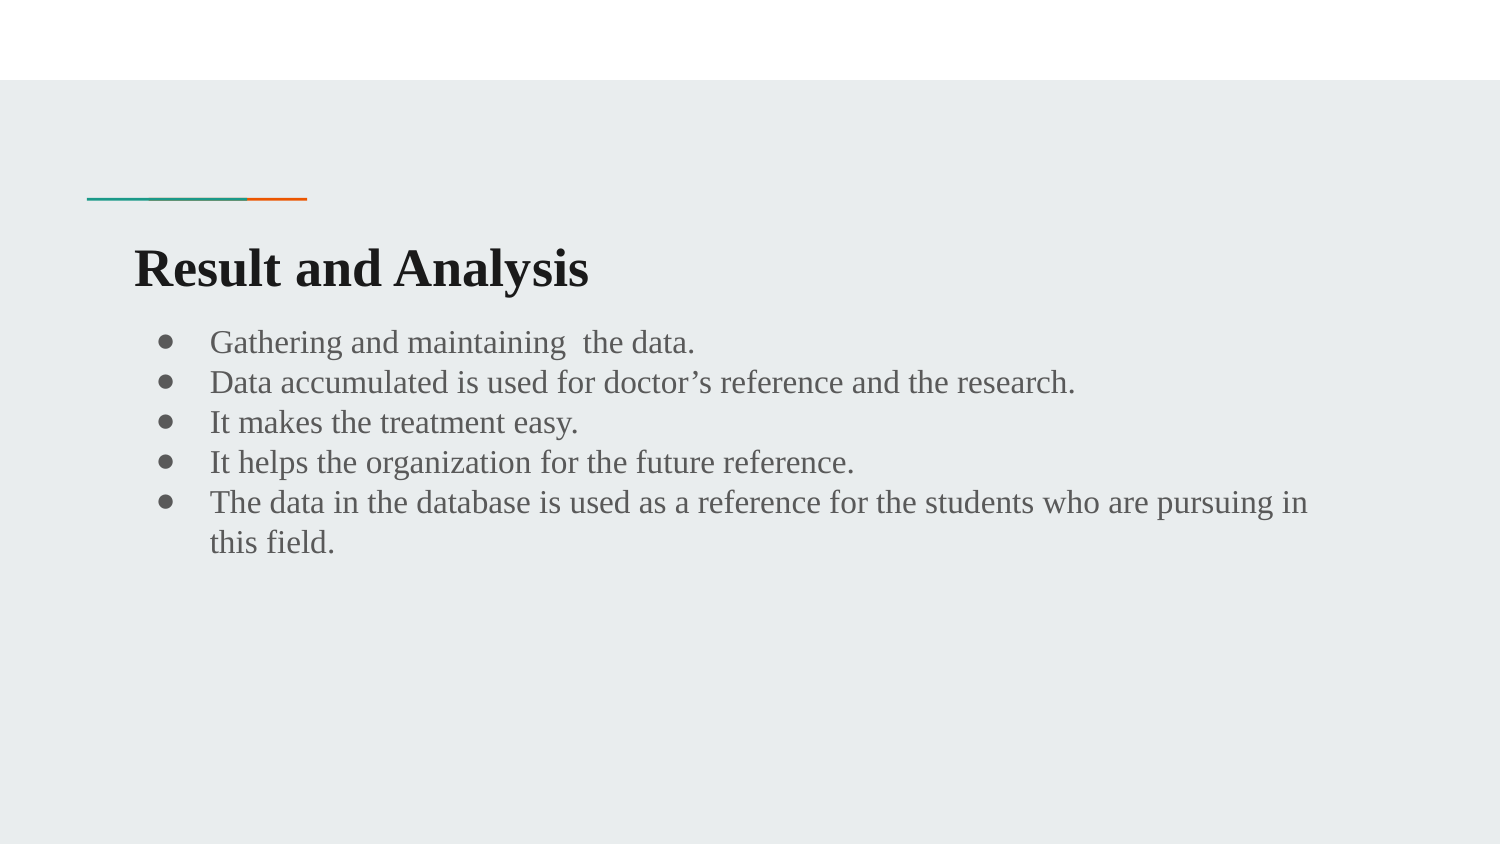

# Result and Analysis
Gathering and maintaining  the data.
Data accumulated is used for doctor’s reference and the research.
It makes the treatment easy.
It helps the organization for the future reference.
The data in the database is used as a reference for the students who are pursuing in this field.